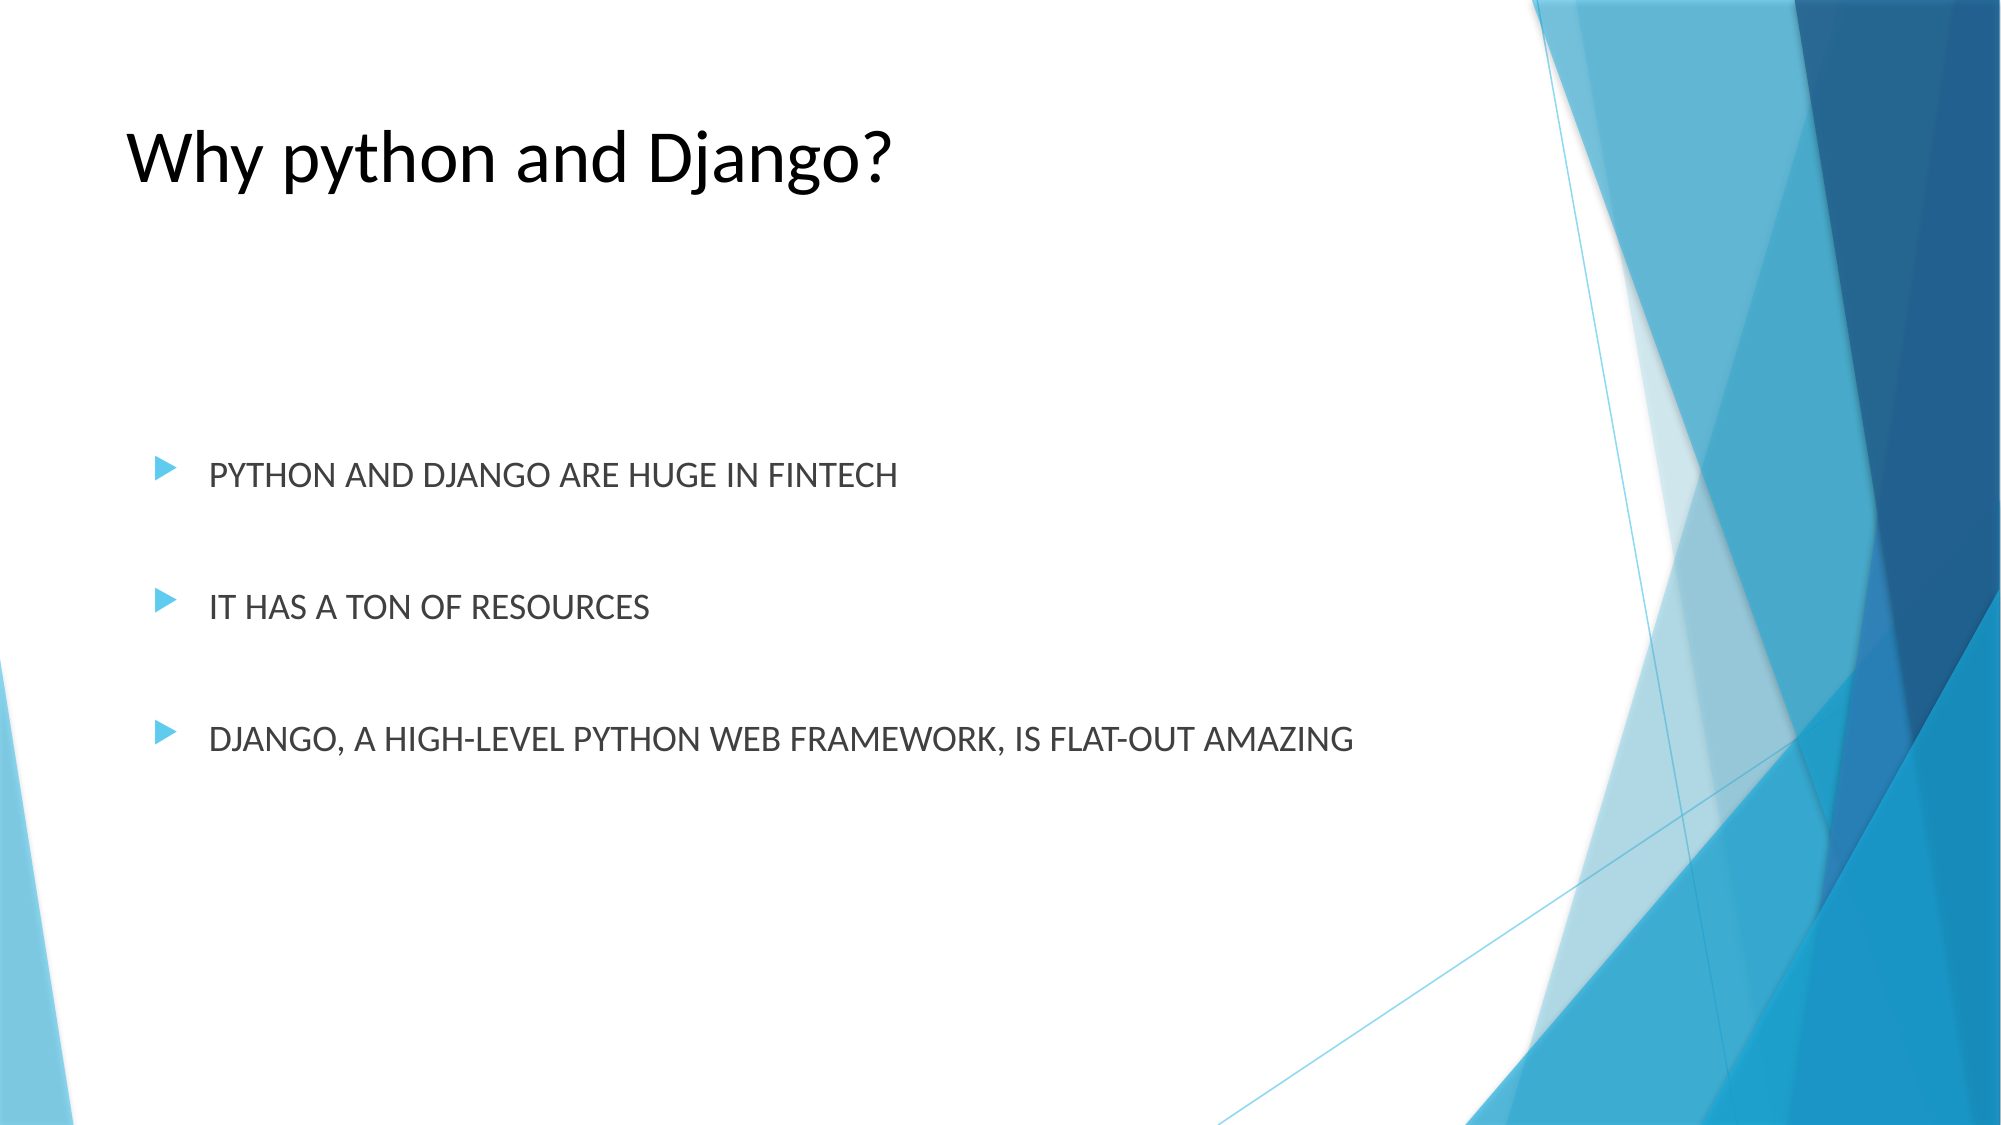

# Why python and Django?
PYTHON AND DJANGO ARE HUGE IN FINTECH

IT HAS A TON OF RESOURCES

DJANGO, A HIGH-LEVEL PYTHON WEB FRAMEWORK, IS FLAT-OUT AMAZING